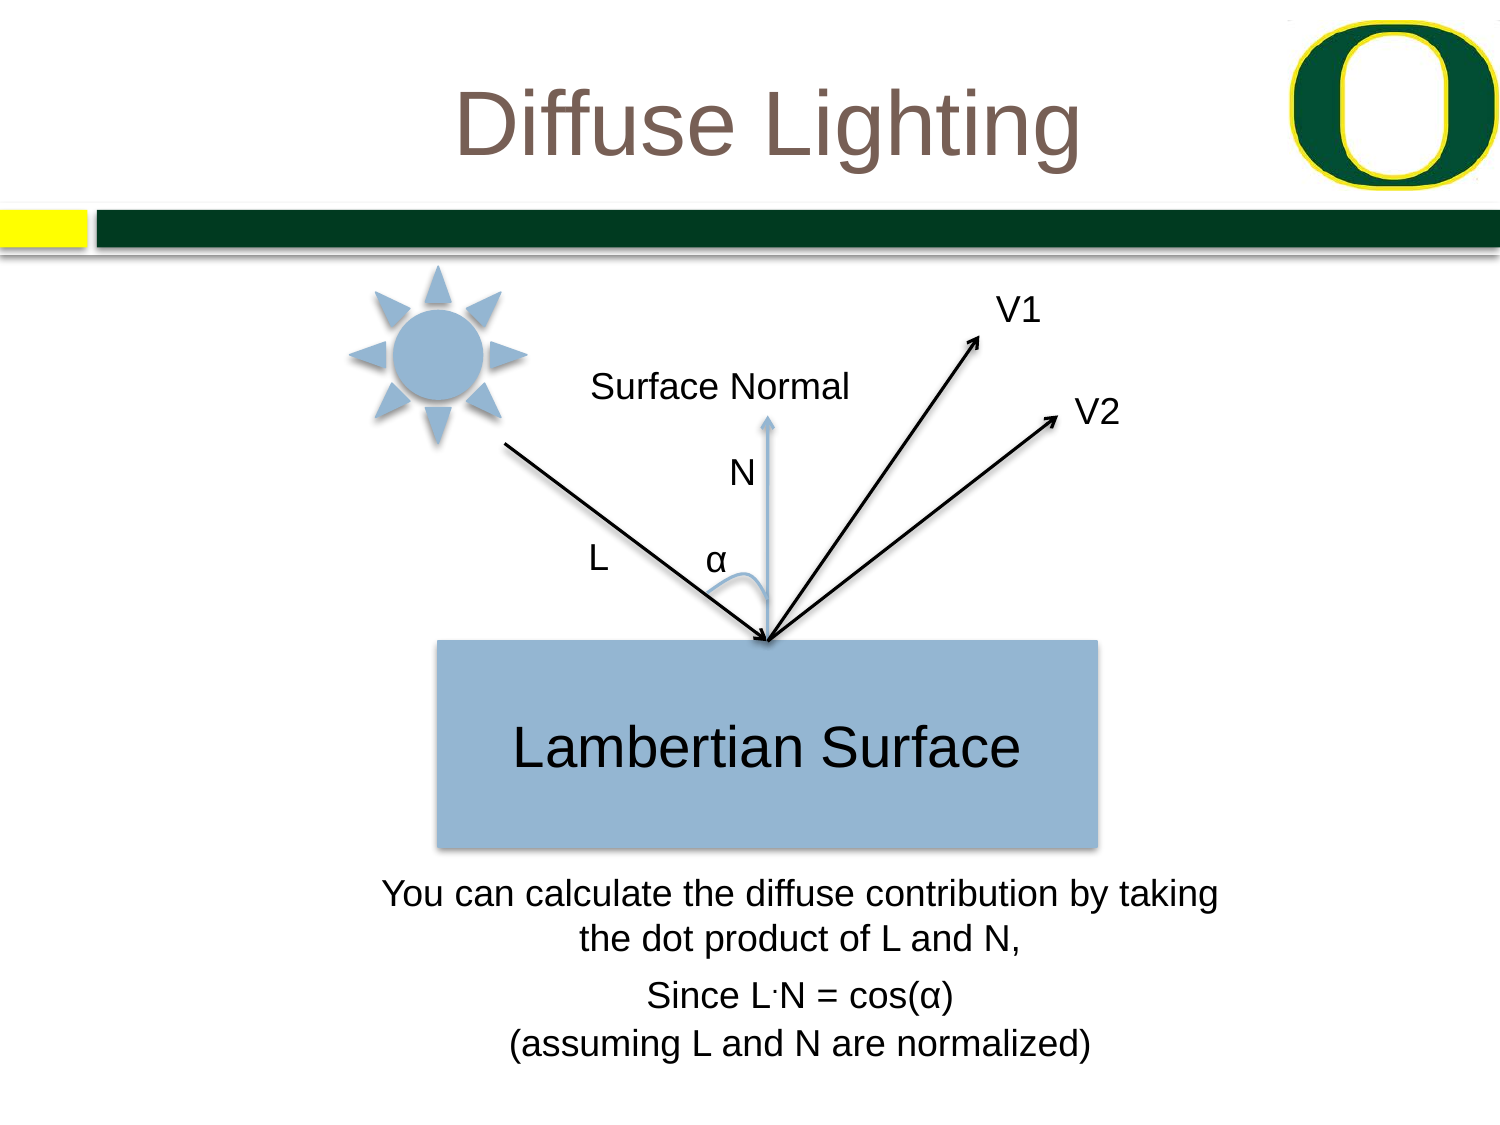

# Diffuse Lighting

V1
Surface Normal
V2
N
L
α

Lambertian Surface
You can calculate the diffuse contribution by taking the dot product of L and N,
Since L.N = cos(α)
(assuming L and N are normalized)